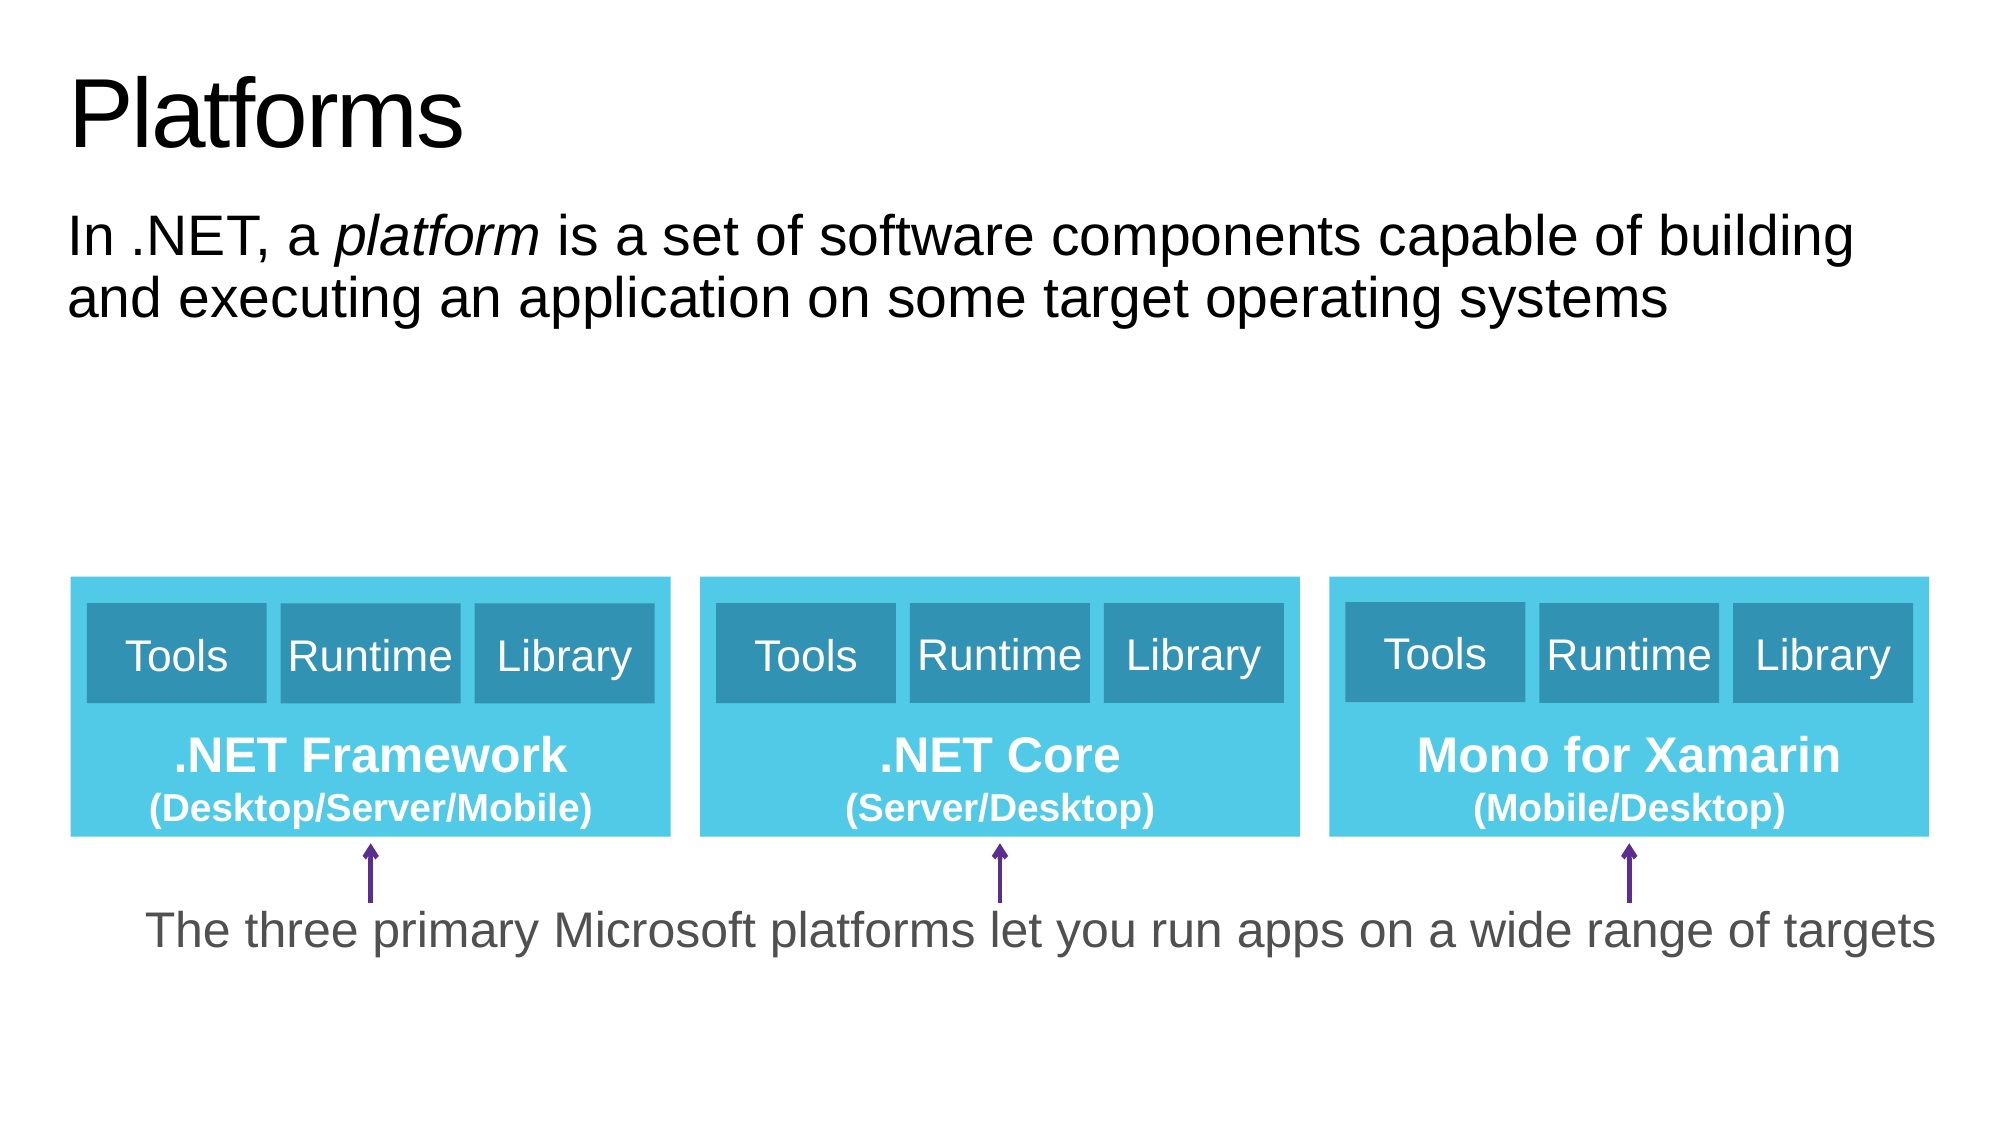

# Platforms
In .NET, a platform is a set of software components capable of building and executing an application on some target operating systems
.NET Framework
(Desktop/Server/Mobile)
Tools
Runtime
Library
.NET Core
(Server/Desktop)
Runtime
Library
Tools
Mono for Xamarin
(Mobile/Desktop)
Tools
Runtime
Library
The three primary Microsoft platforms let you run apps on a wide range of targets